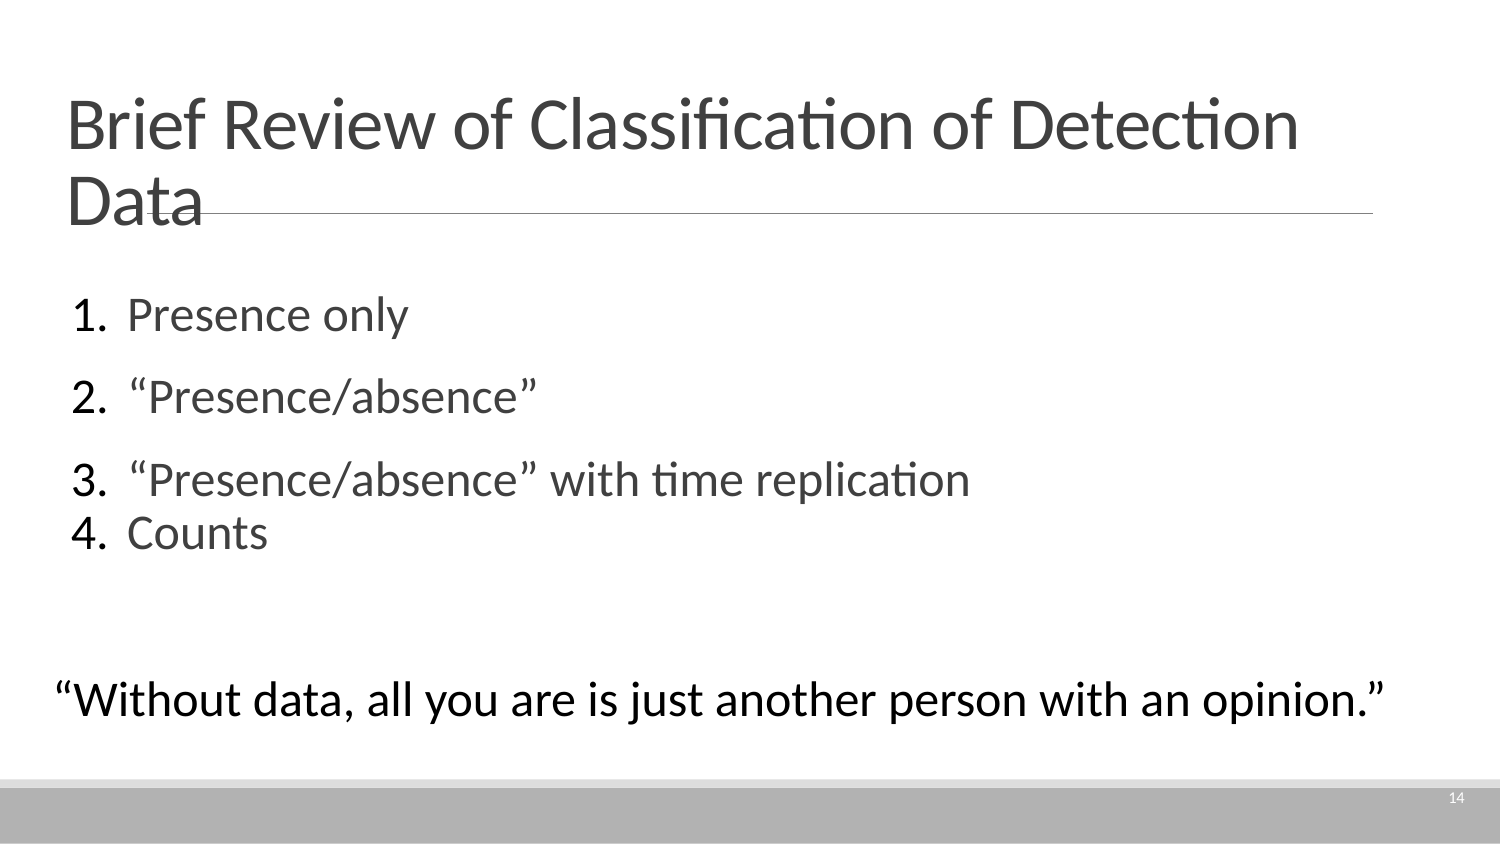

# Brief Review of Classification of Detection Data
Presence only
“Presence/absence”
“Presence/absence” with time replication
Counts

“Without data, all you are is just another person with an opinion.”
14